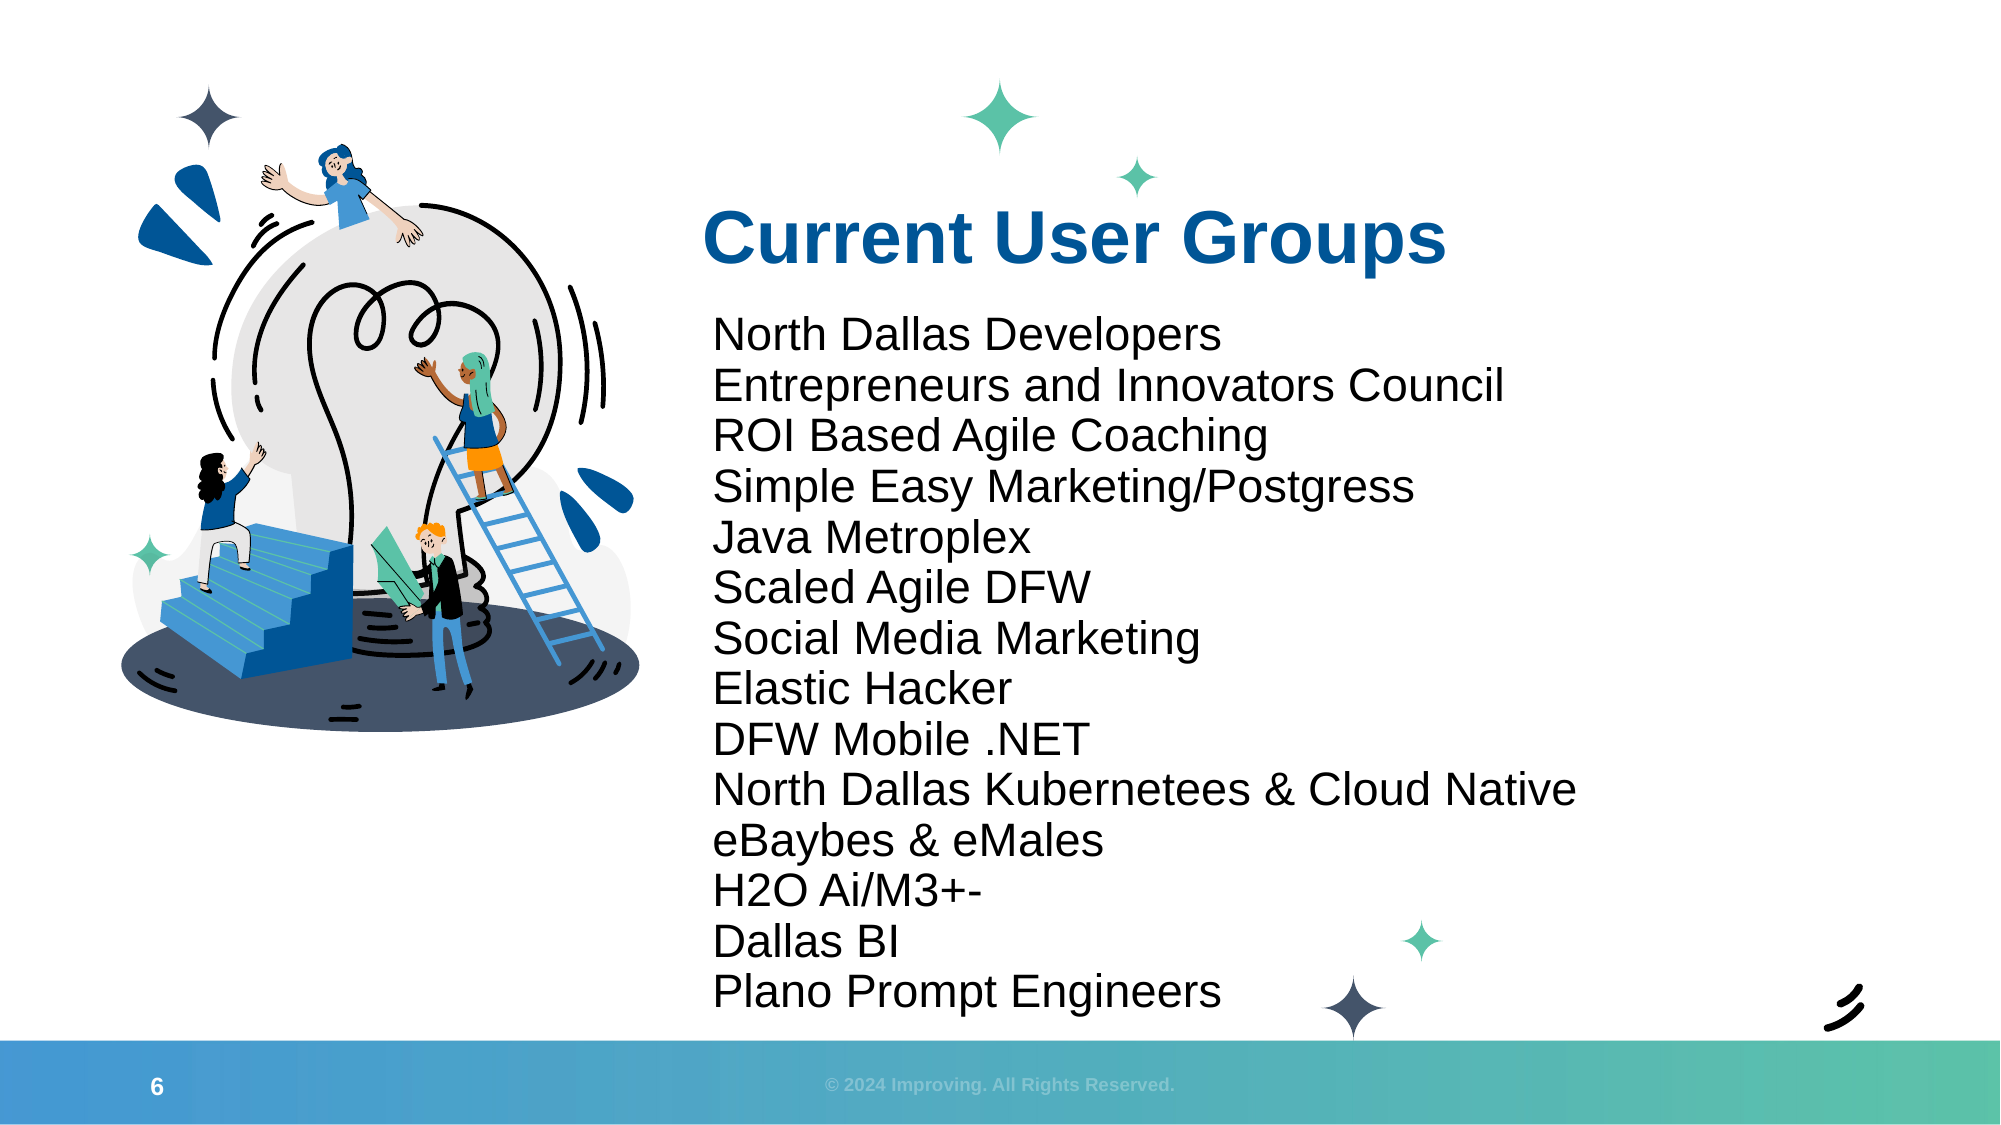

# Current User Groups

North Dallas Developers
Entrepreneurs and Innovators Council
ROI Based Agile Coaching
Simple Easy Marketing/Postgress
Java Metroplex
Scaled Agile DFW
Social Media Marketing
Elastic Hacker
DFW Mobile .NET
North Dallas Kubernetees & Cloud Native
eBaybes & eMales
H2O Ai/M3+-
Dallas BI
Plano Prompt Engineers